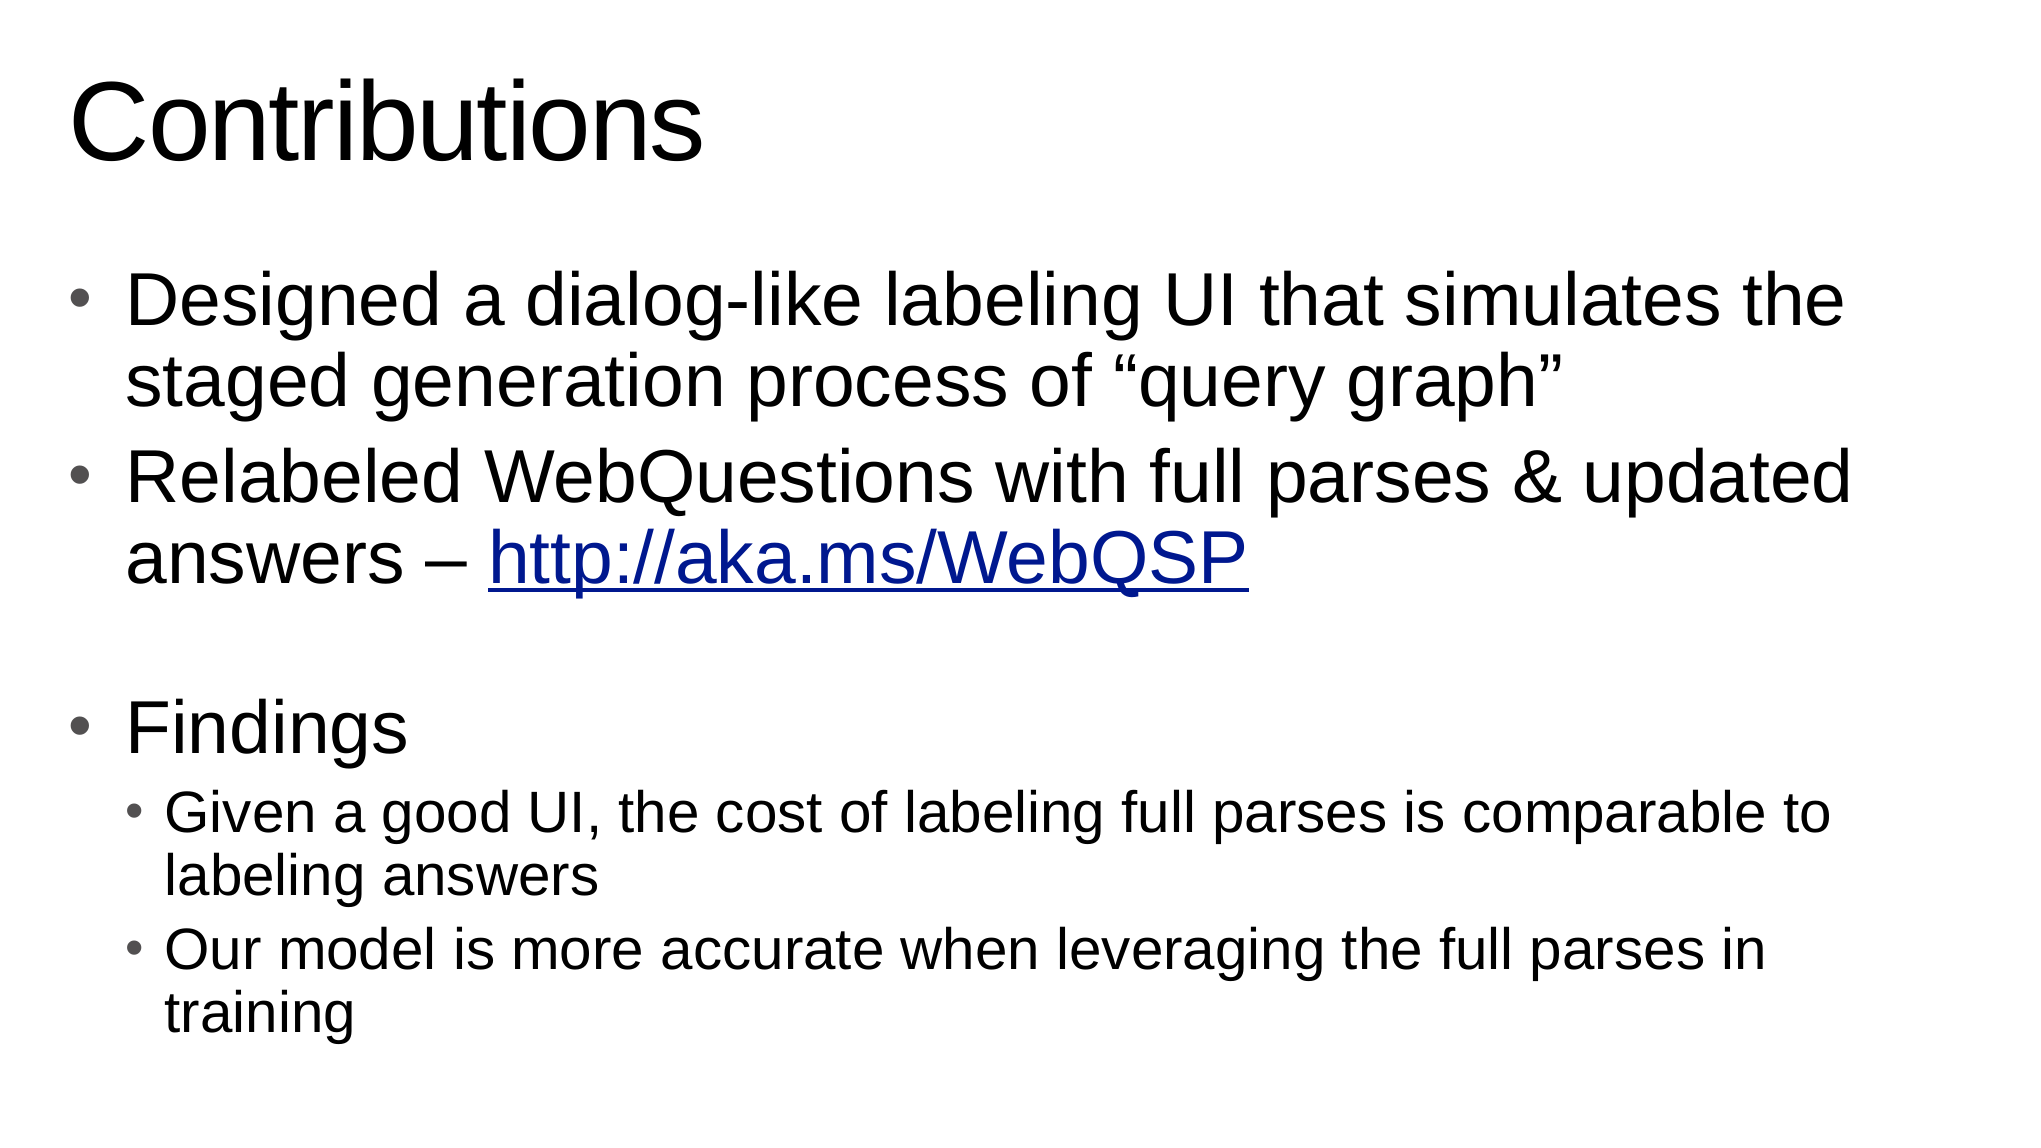

# Contributions
Designed a dialog-like labeling UI that simulates the staged generation process of “query graph”
Relabeled WebQuestions with full parses & updated answers – http://aka.ms/WebQSP

Findings
Given a good UI, the cost of labeling full parses is comparable to labeling answers
Our model is more accurate when leveraging the full parses in training